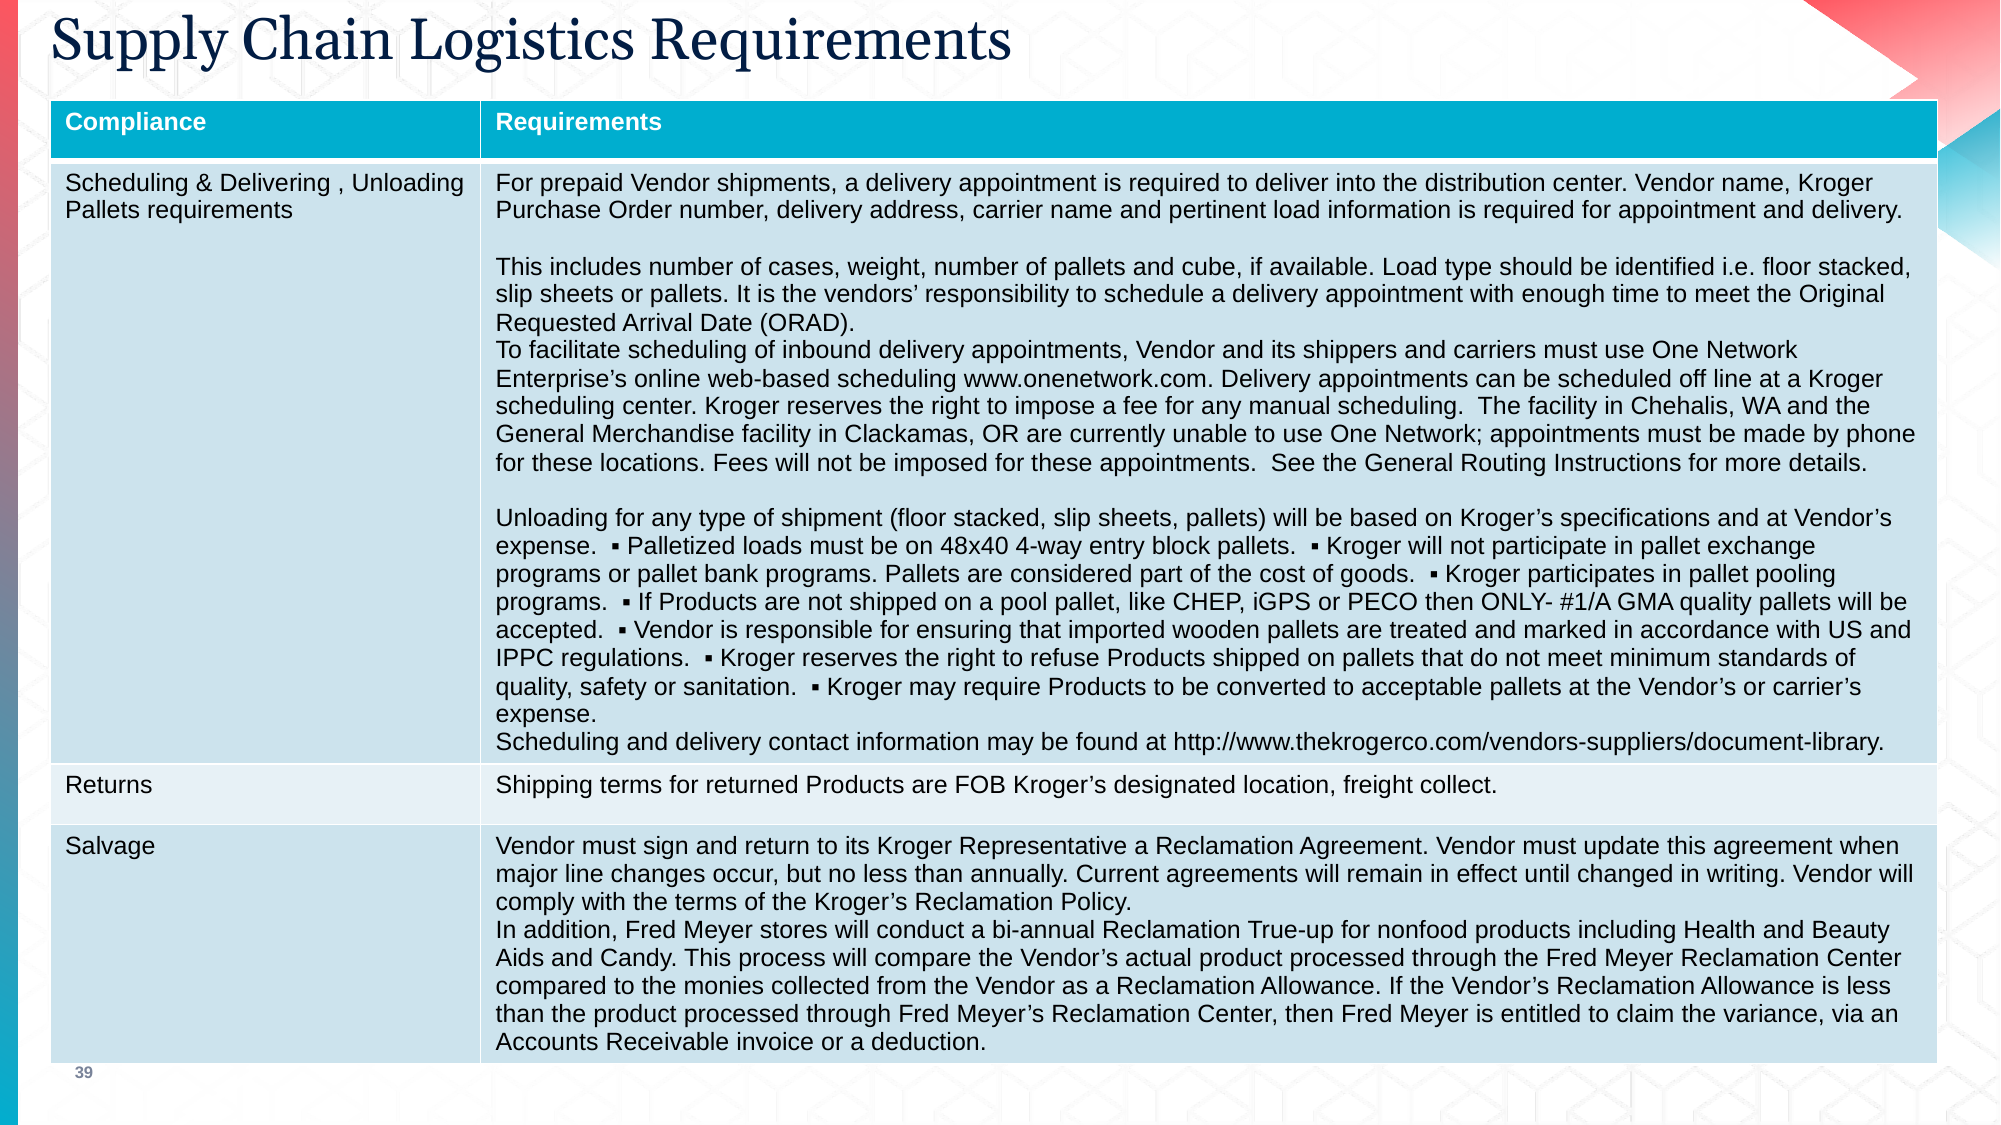

# Supply Chain Logistics Requirements
| Compliance | Requirements |
| --- | --- |
| Scheduling & Delivering , Unloading Pallets requirements | For prepaid Vendor shipments, a delivery appointment is required to deliver into the distribution center. Vendor name, Kroger Purchase Order number, delivery address, carrier name and pertinent load information is required for appointment and delivery. This includes number of cases, weight, number of pallets and cube, if available. Load type should be identified i.e. floor stacked, slip sheets or pallets. It is the vendors’ responsibility to schedule a delivery appointment with enough time to meet the Original Requested Arrival Date (ORAD). To facilitate scheduling of inbound delivery appointments, Vendor and its shippers and carriers must use One Network Enterprise’s online web-based scheduling www.onenetwork.com. Delivery appointments can be scheduled off line at a Kroger scheduling center. Kroger reserves the right to impose a fee for any manual scheduling. The facility in Chehalis, WA and the General Merchandise facility in Clackamas, OR are currently unable to use One Network; appointments must be made by phone for these locations. Fees will not be imposed for these appointments. See the General Routing Instructions for more details. Unloading for any type of shipment (floor stacked, slip sheets, pallets) will be based on Kroger’s specifications and at Vendor’s expense. ▪ Palletized loads must be on 48x40 4-way entry block pallets. ▪ Kroger will not participate in pallet exchange programs or pallet bank programs. Pallets are considered part of the cost of goods. ▪ Kroger participates in pallet pooling programs. ▪ If Products are not shipped on a pool pallet, like CHEP, iGPS or PECO then ONLY- #1/A GMA quality pallets will be accepted. ▪ Vendor is responsible for ensuring that imported wooden pallets are treated and marked in accordance with US and IPPC regulations. ▪ Kroger reserves the right to refuse Products shipped on pallets that do not meet minimum standards of quality, safety or sanitation. ▪ Kroger may require Products to be converted to acceptable pallets at the Vendor’s or carrier’s expense. Scheduling and delivery contact information may be found at http://www.thekrogerco.com/vendors-suppliers/document-library. |
| Returns | Shipping terms for returned Products are FOB Kroger’s designated location, freight collect. |
| Salvage | Vendor must sign and return to its Kroger Representative a Reclamation Agreement. Vendor must update this agreement when major line changes occur, but no less than annually. Current agreements will remain in effect until changed in writing. Vendor will comply with the terms of the Kroger’s Reclamation Policy. In addition, Fred Meyer stores will conduct a bi-annual Reclamation True-up for nonfood products including Health and Beauty Aids and Candy. This process will compare the Vendor’s actual product processed through the Fred Meyer Reclamation Center compared to the monies collected from the Vendor as a Reclamation Allowance. If the Vendor’s Reclamation Allowance is less than the product processed through Fred Meyer’s Reclamation Center, then Fred Meyer is entitled to claim the variance, via an Accounts Receivable invoice or a deduction. |